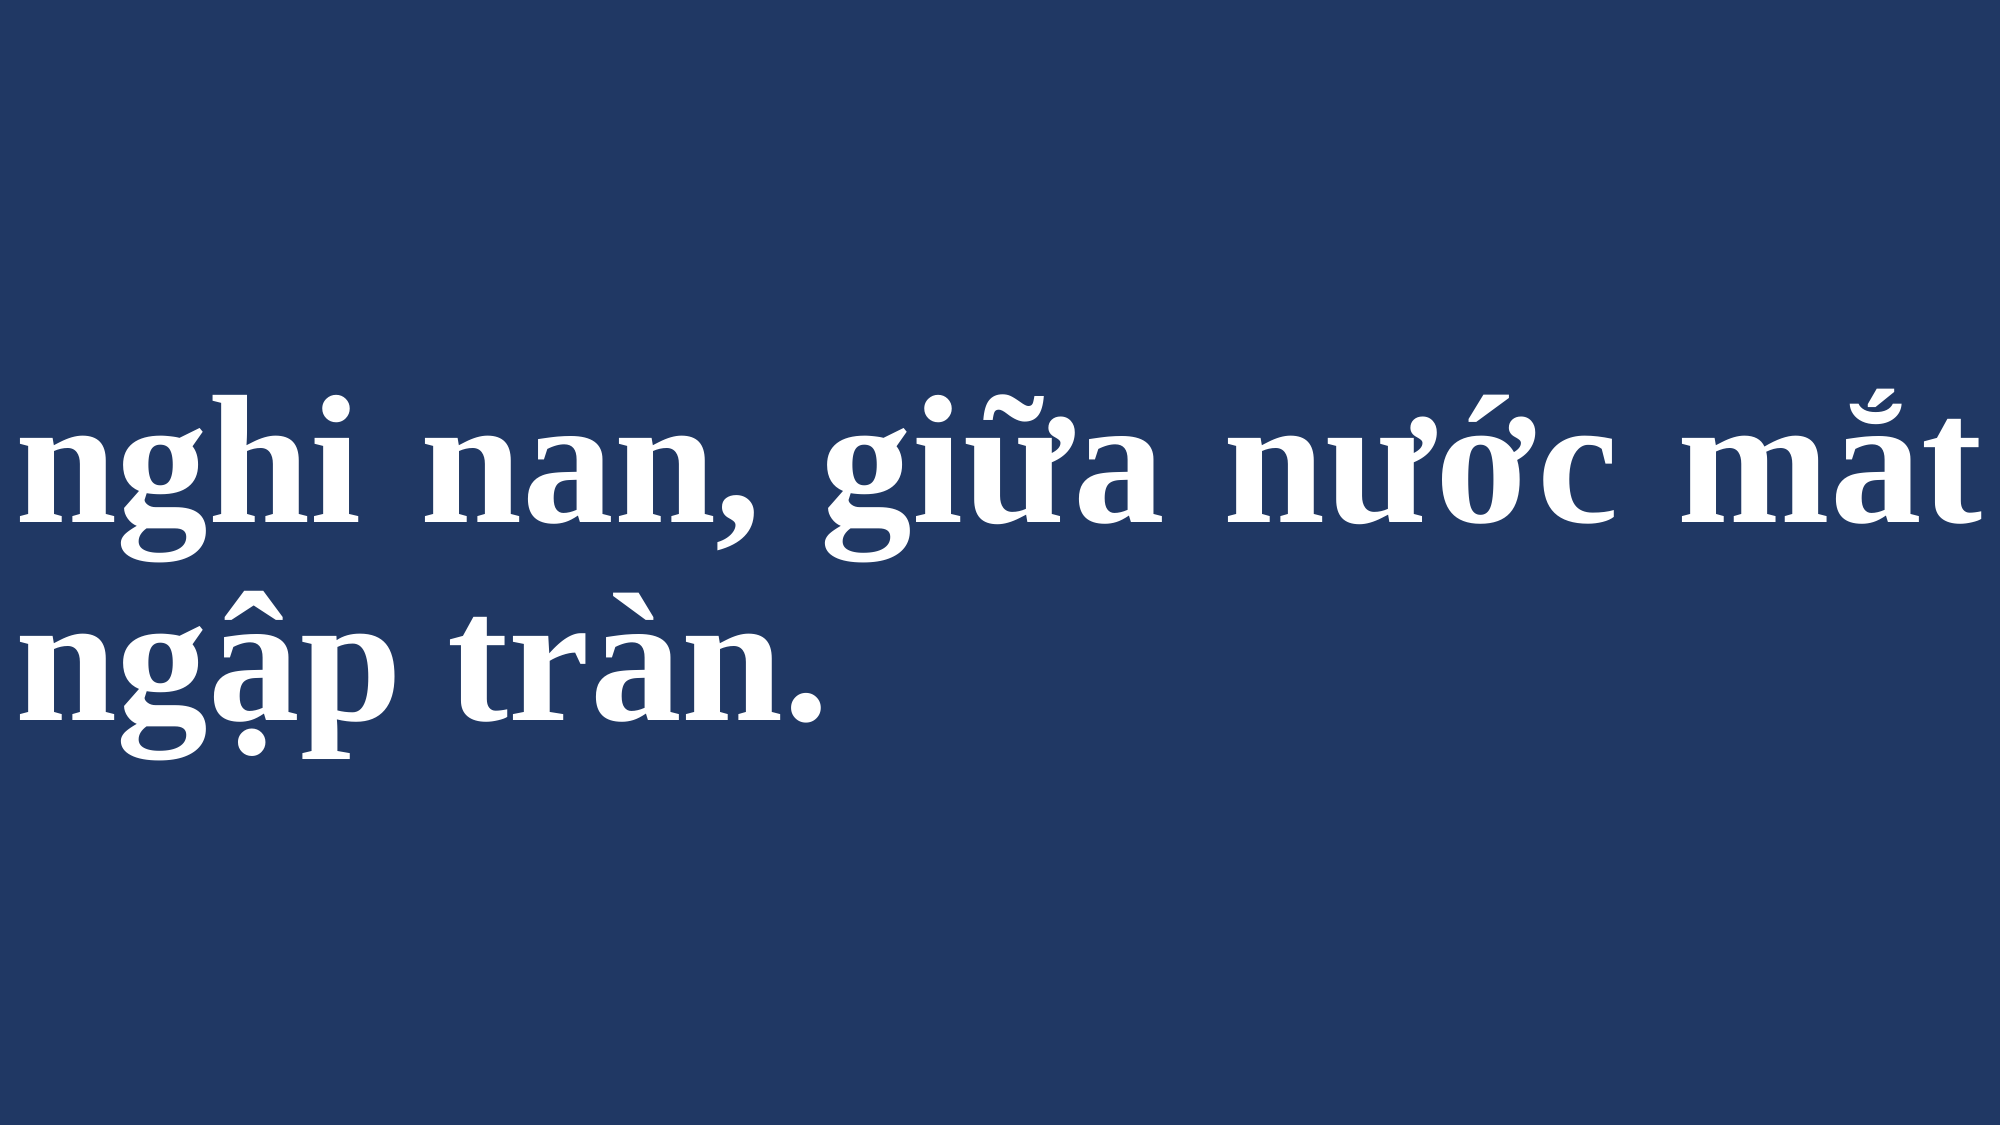

# nghi nan, giữa nước mắt ngập tràn.